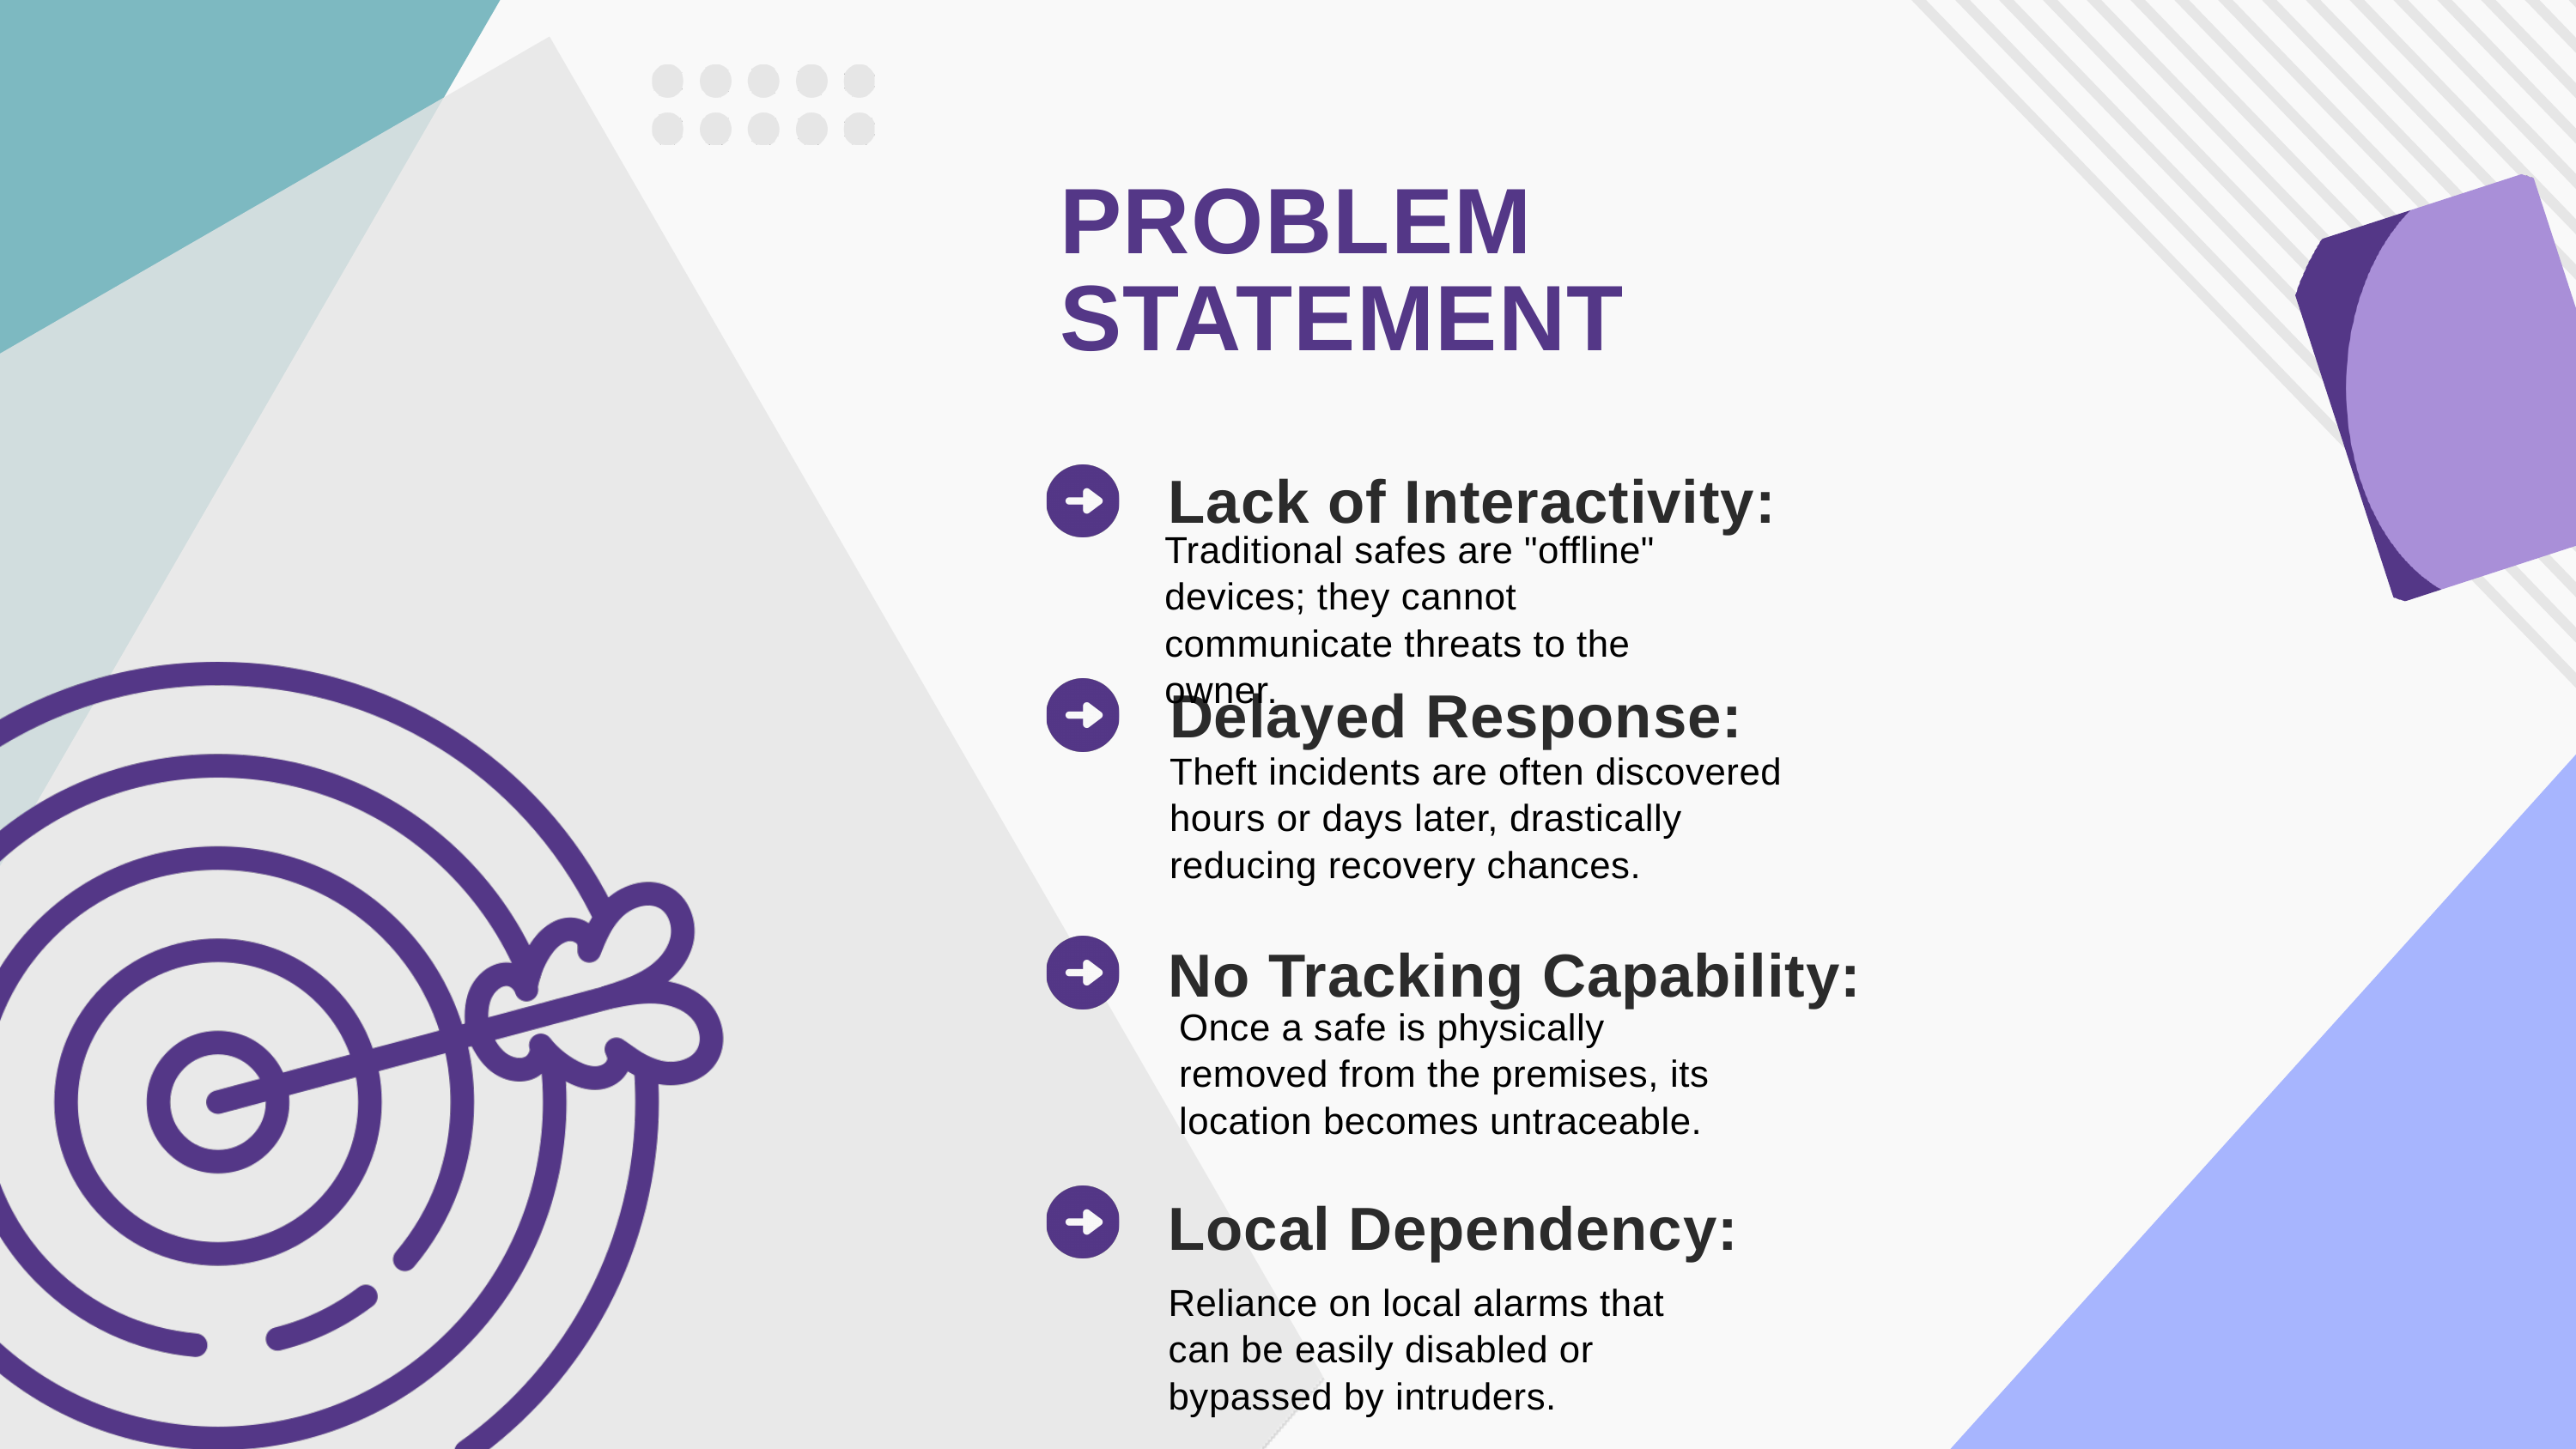

PROBLEM STATEMENT

Lack of Interactivity:
Traditional safes are "offline" devices; they cannot communicate threats to the owner.

Delayed Response:
Theft incidents are often discovered hours or days later, drastically reducing recovery chances.

No Tracking Capability:
Once a safe is physically removed from the premises, its location becomes untraceable.

Local Dependency:
Reliance on local alarms that can be easily disabled or bypassed by intruders.